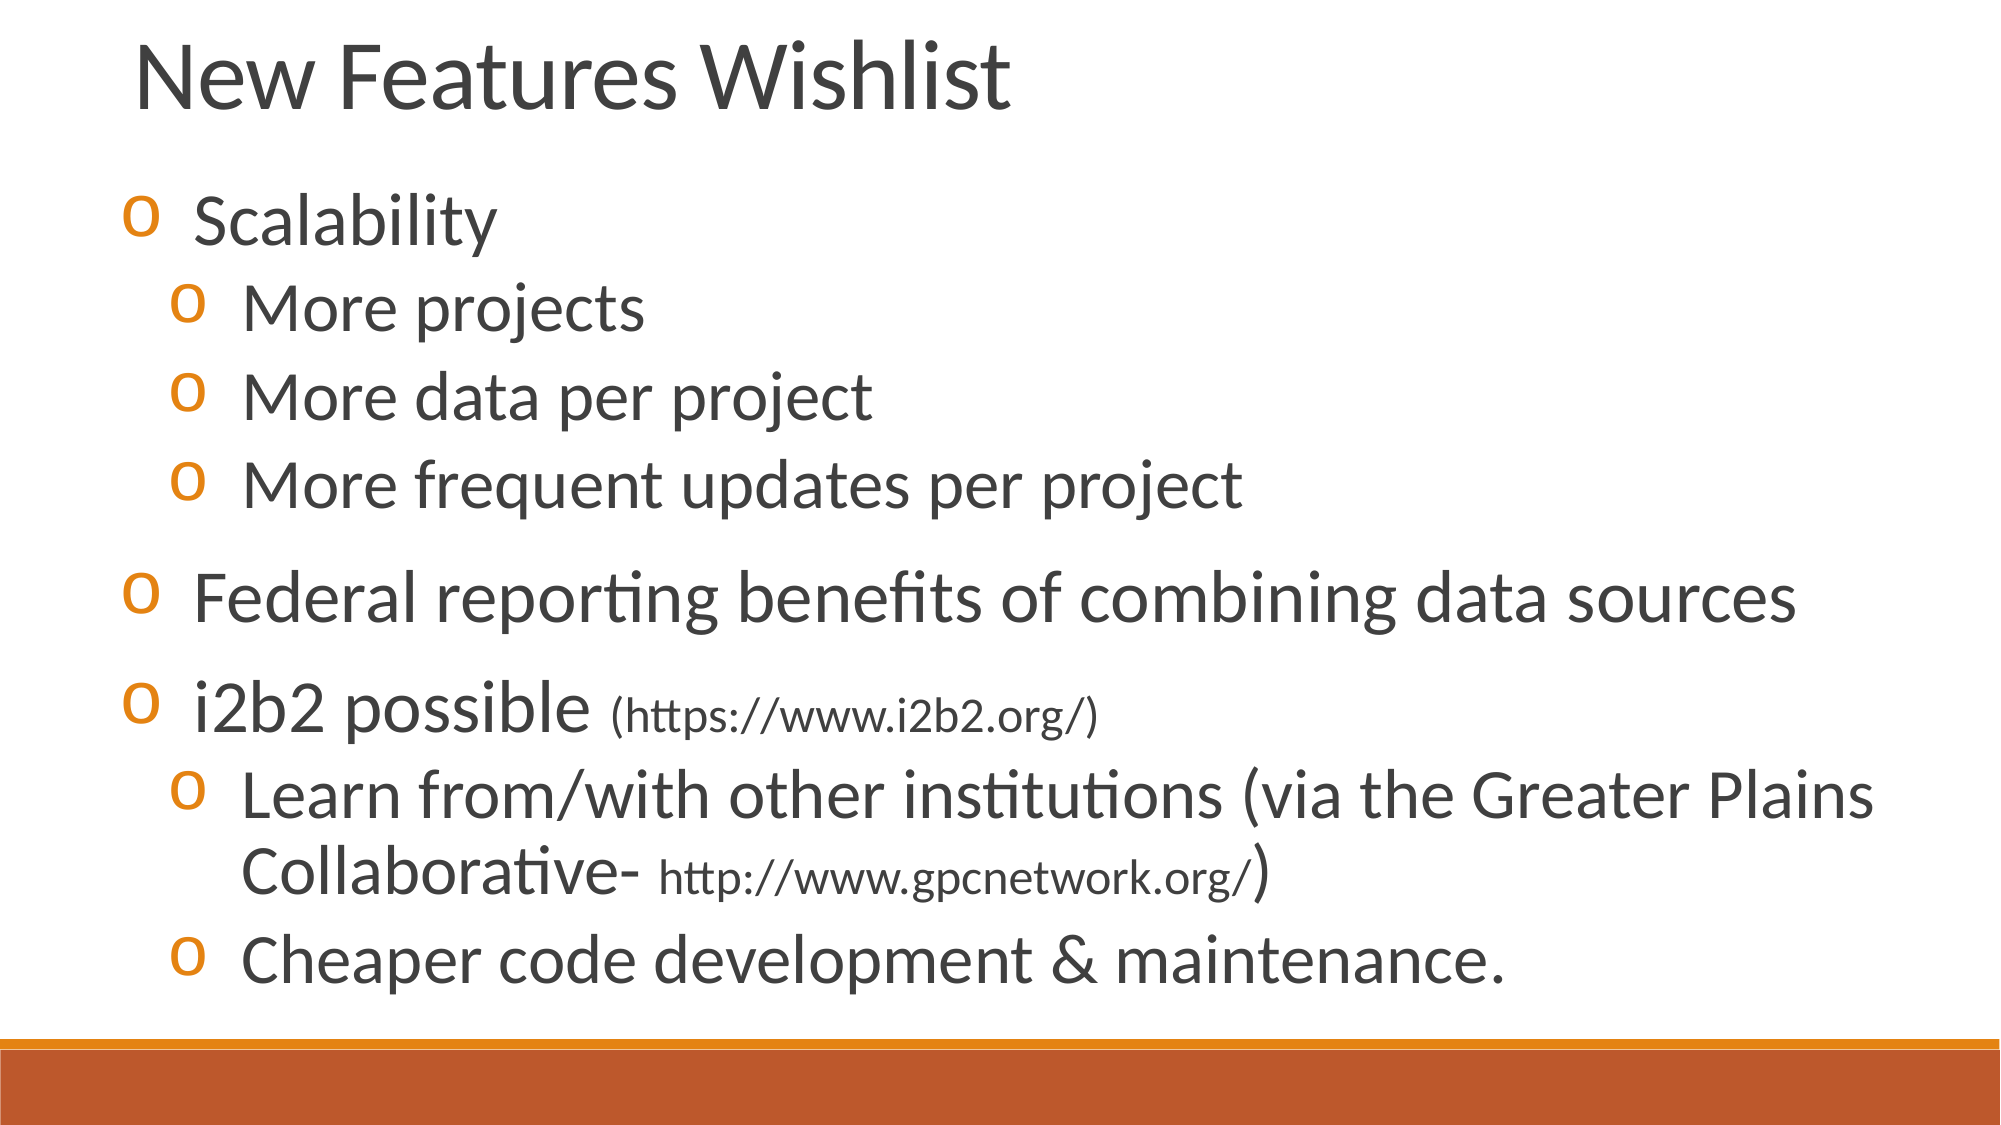

New Features Wishlist
Scalability
More projects
More data per project
More frequent updates per project
Federal reporting benefits of combining data sources
i2b2 possible (https://www.i2b2.org/)
Learn from/with other institutions (via the Greater Plains Collaborative- http://www.gpcnetwork.org/)
Cheaper code development & maintenance.